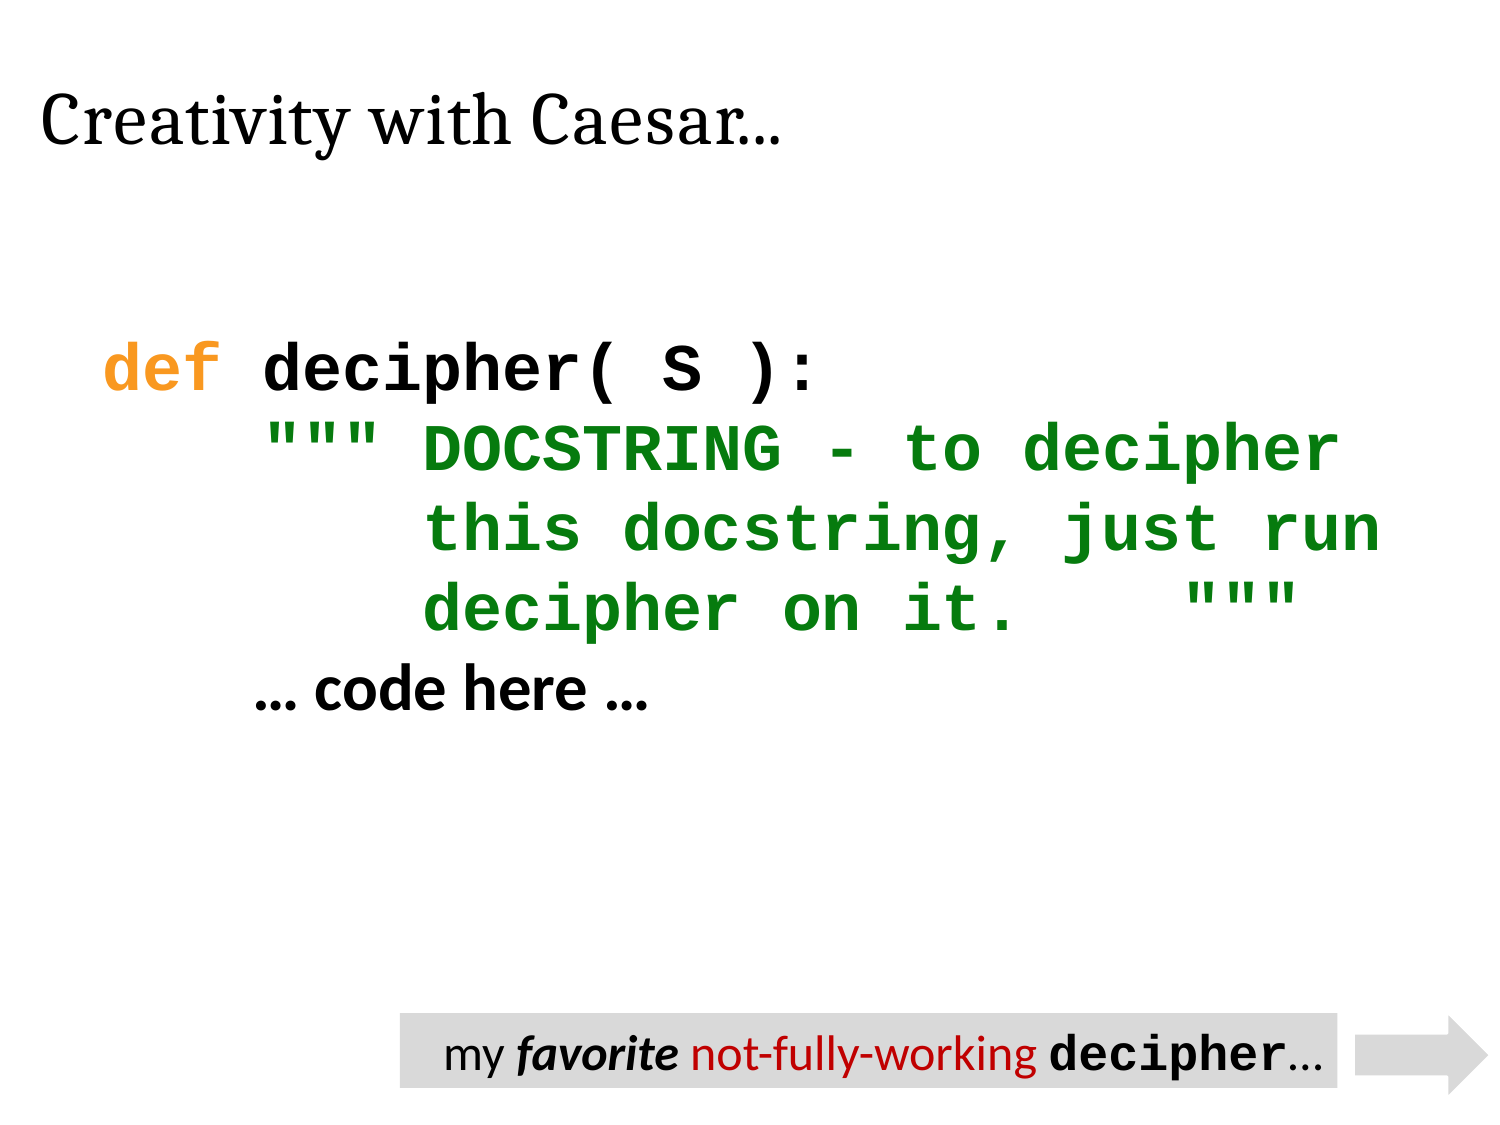

Creativity with Caesar...
def decipher( S ):
    """ DOCSTRING - to decipher
        this docstring, just run
        decipher on it.    """
	… code here …

my favorite not-fully-working decipher…